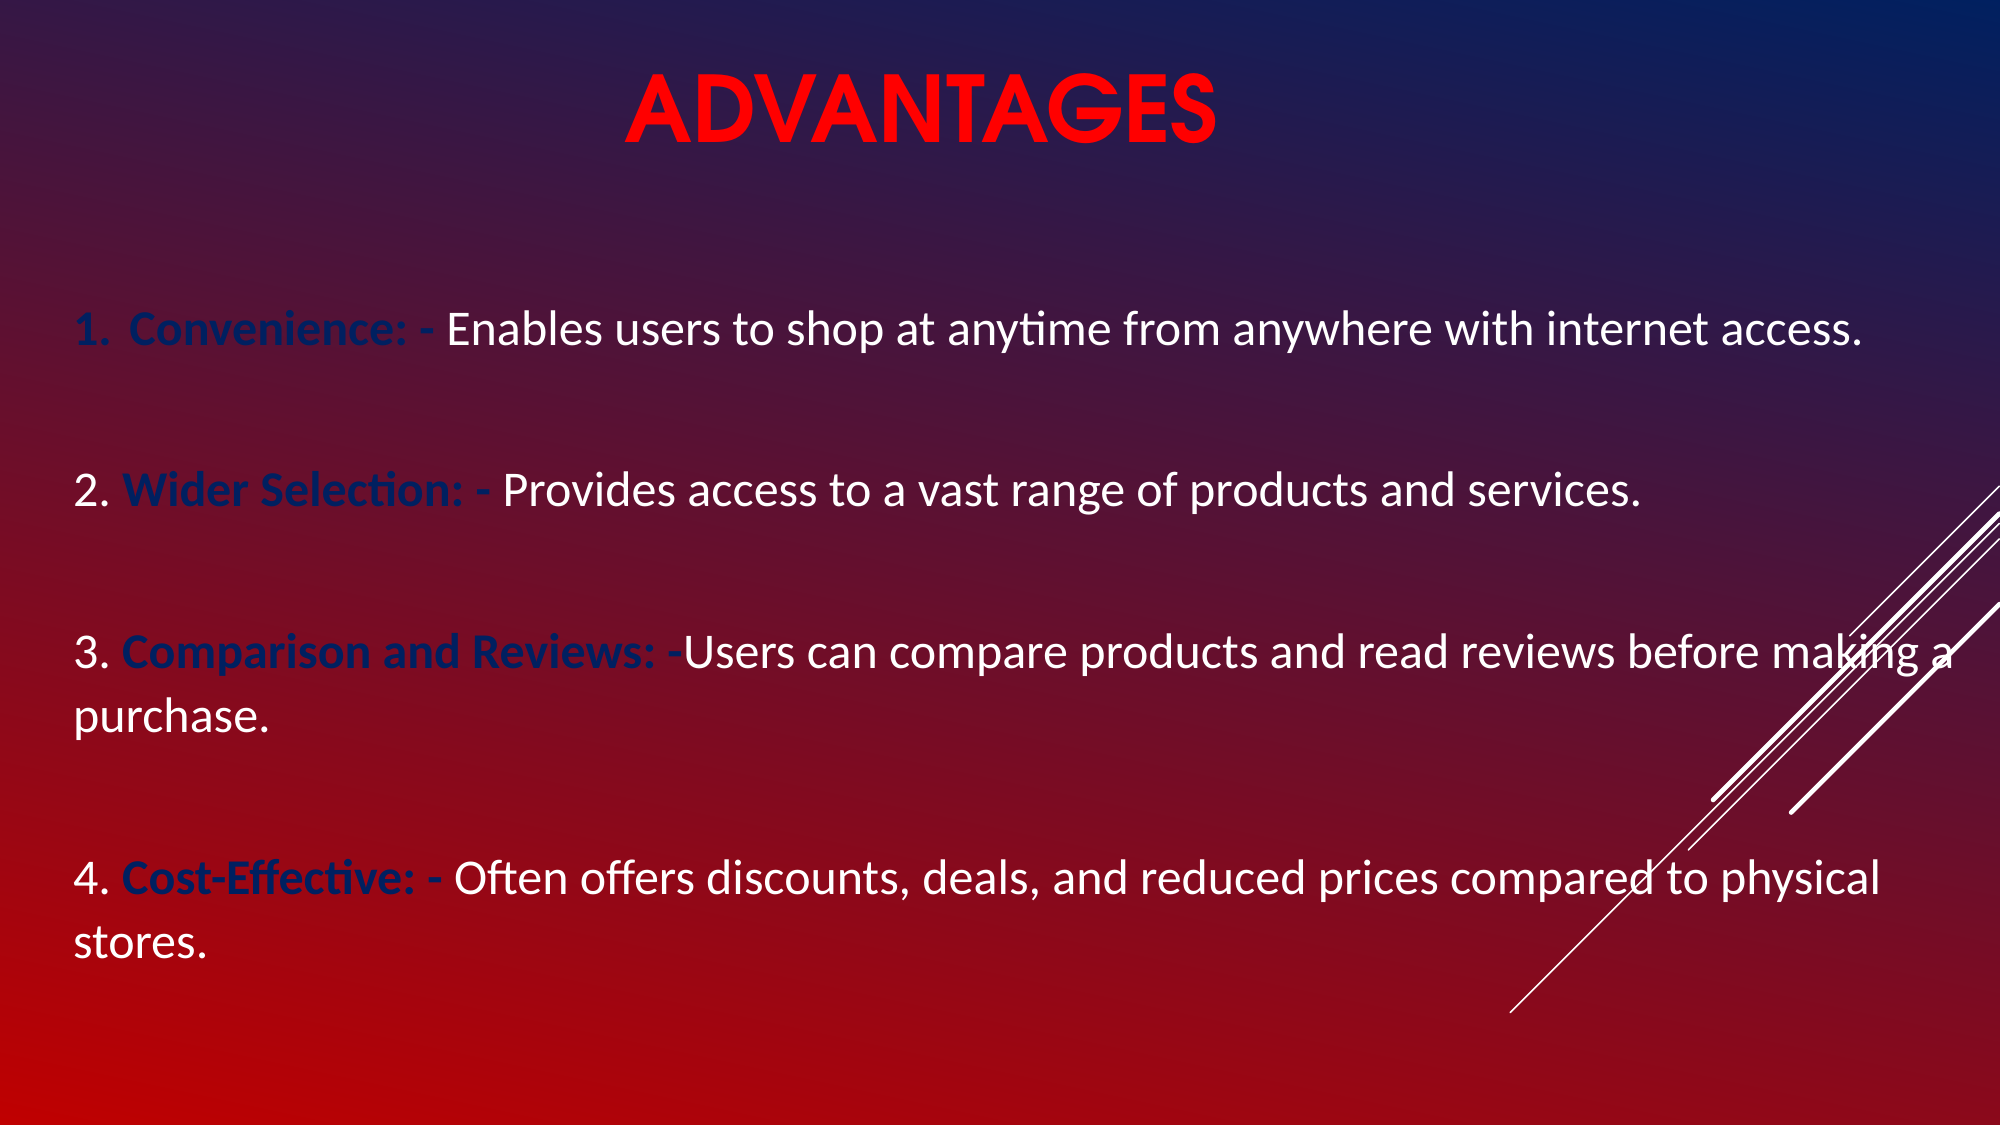

ADVANTAGES
Convenience: - Enables users to shop at anytime from anywhere with internet access.

2. Wider Selection: - Provides access to a vast range of products and services.

3. Comparison and Reviews: -Users can compare products and read reviews before making a purchase.

4. Cost-Effective: - Often offers discounts, deals, and reduced prices compared to physical stores.